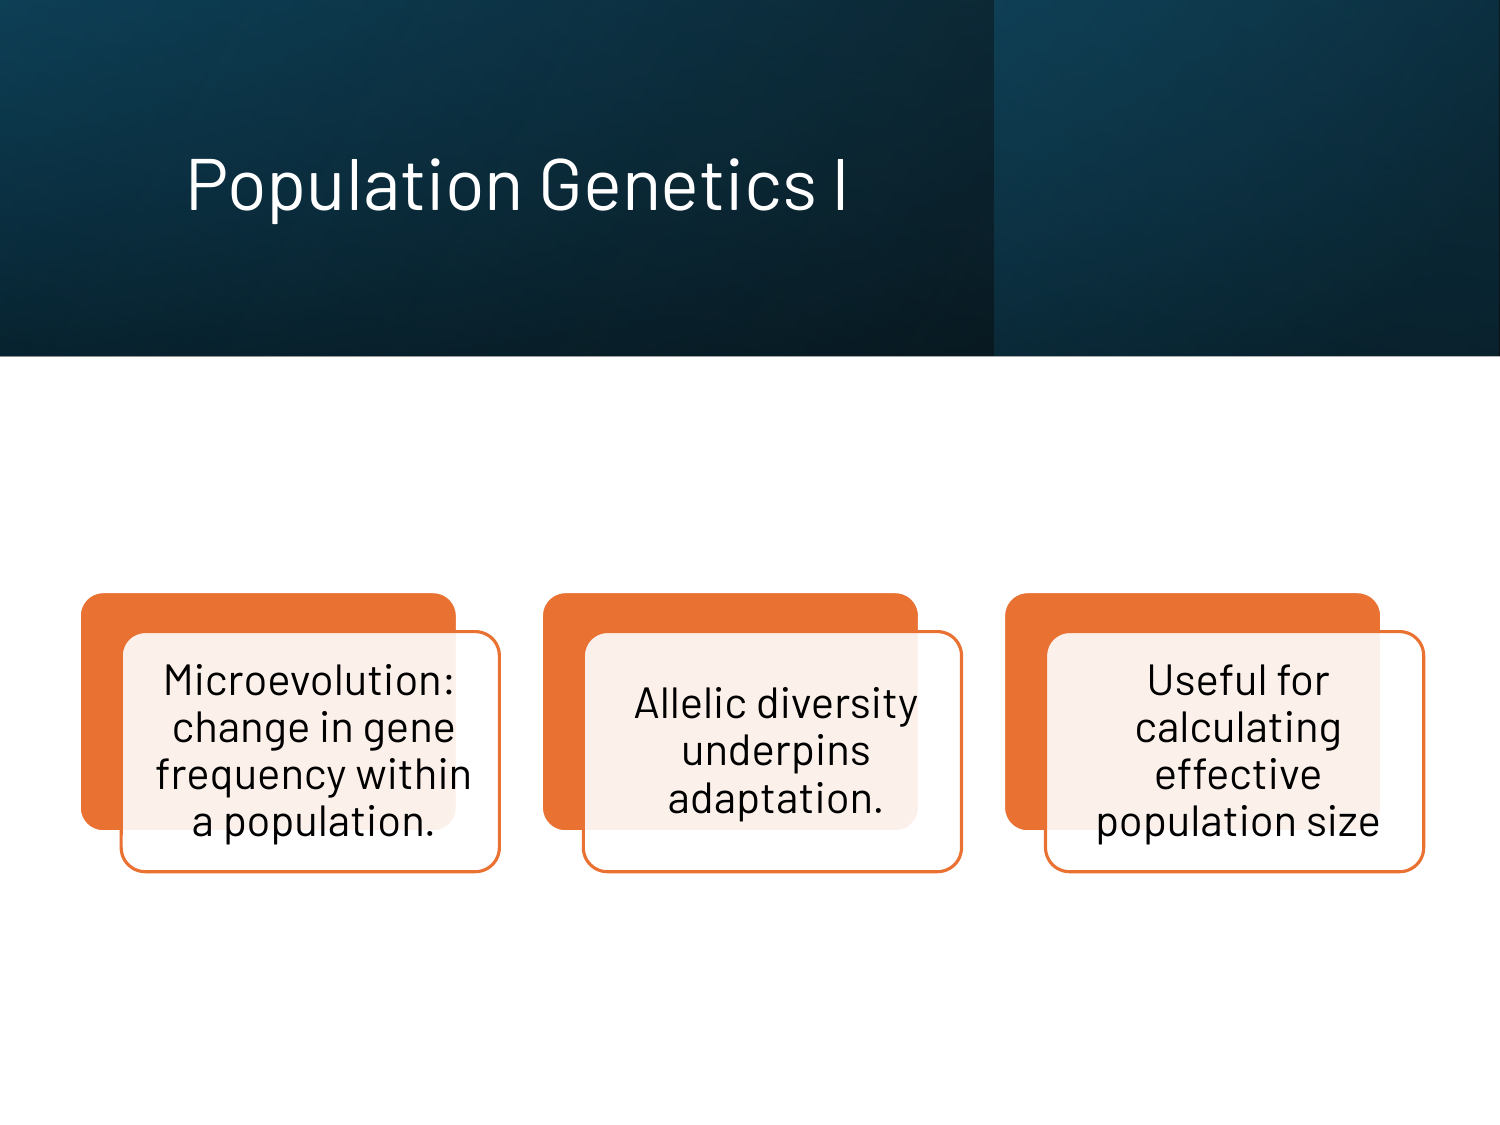

# Population Genetics I
Microevolution:  change in gene frequency within a population.
Allelic diversity underpins adaptation.
Useful for calculating effective population size